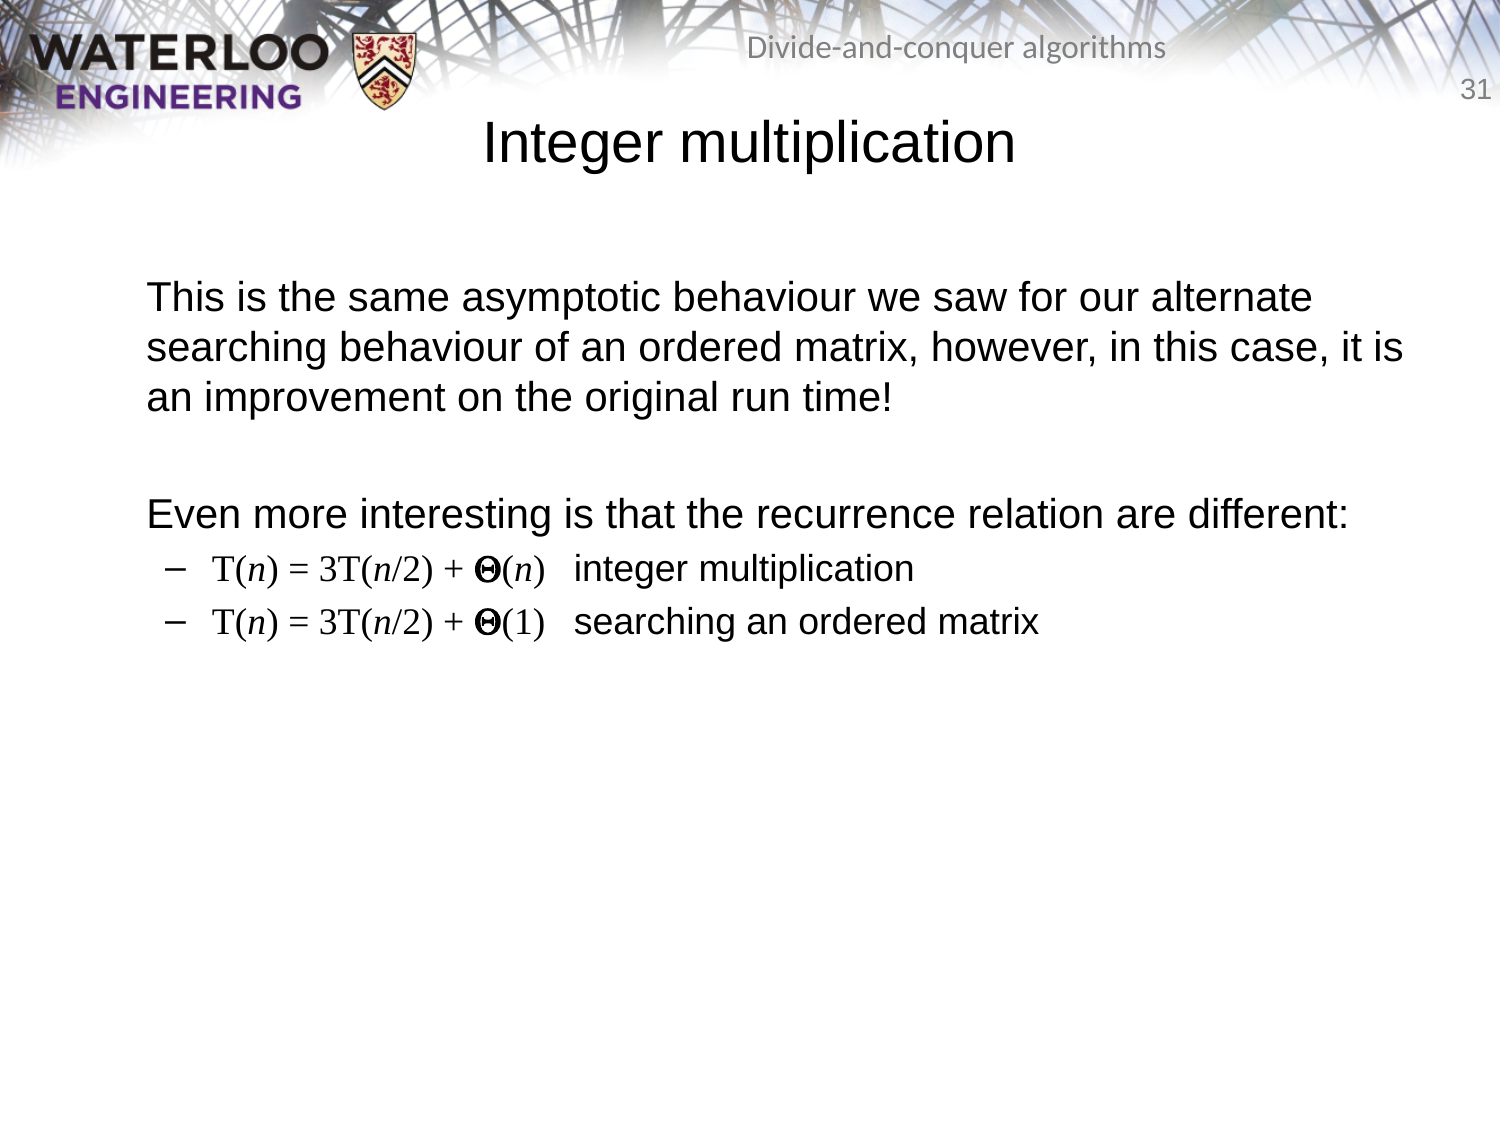

# Integer multiplication
	This is the same asymptotic behaviour we saw for our alternate searching behaviour of an ordered matrix, however, in this case, it is an improvement on the original run time!

	Even more interesting is that the recurrence relation are different:
T(n) = 3T(n/2) + Θ(n)   integer multiplication
T(n) = 3T(n/2) + Θ(1)   searching an ordered matrix